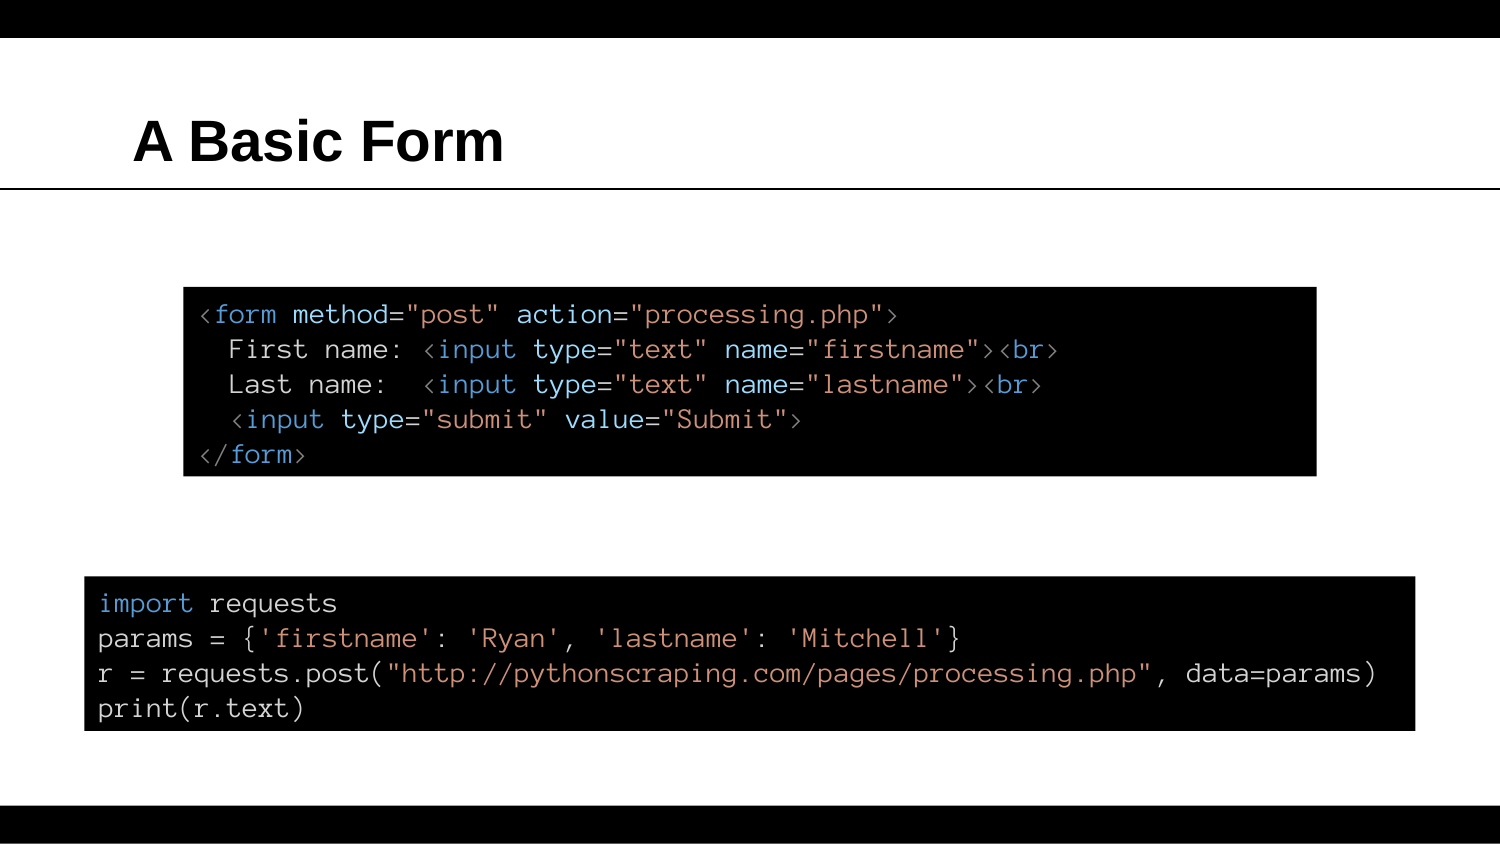

# A Basic Form
<form method="post" action="processing.php">
  First name: <input type="text" name="firstname"><br>
  Last name:  <input type="text" name="lastname"><br>
  <input type="submit" value="Submit">
</form>
import requests
params = {'firstname': 'Ryan', 'lastname': 'Mitchell'}
r = requests.post("http://pythonscraping.com/pages/processing.php", data=params)
print(r.text)